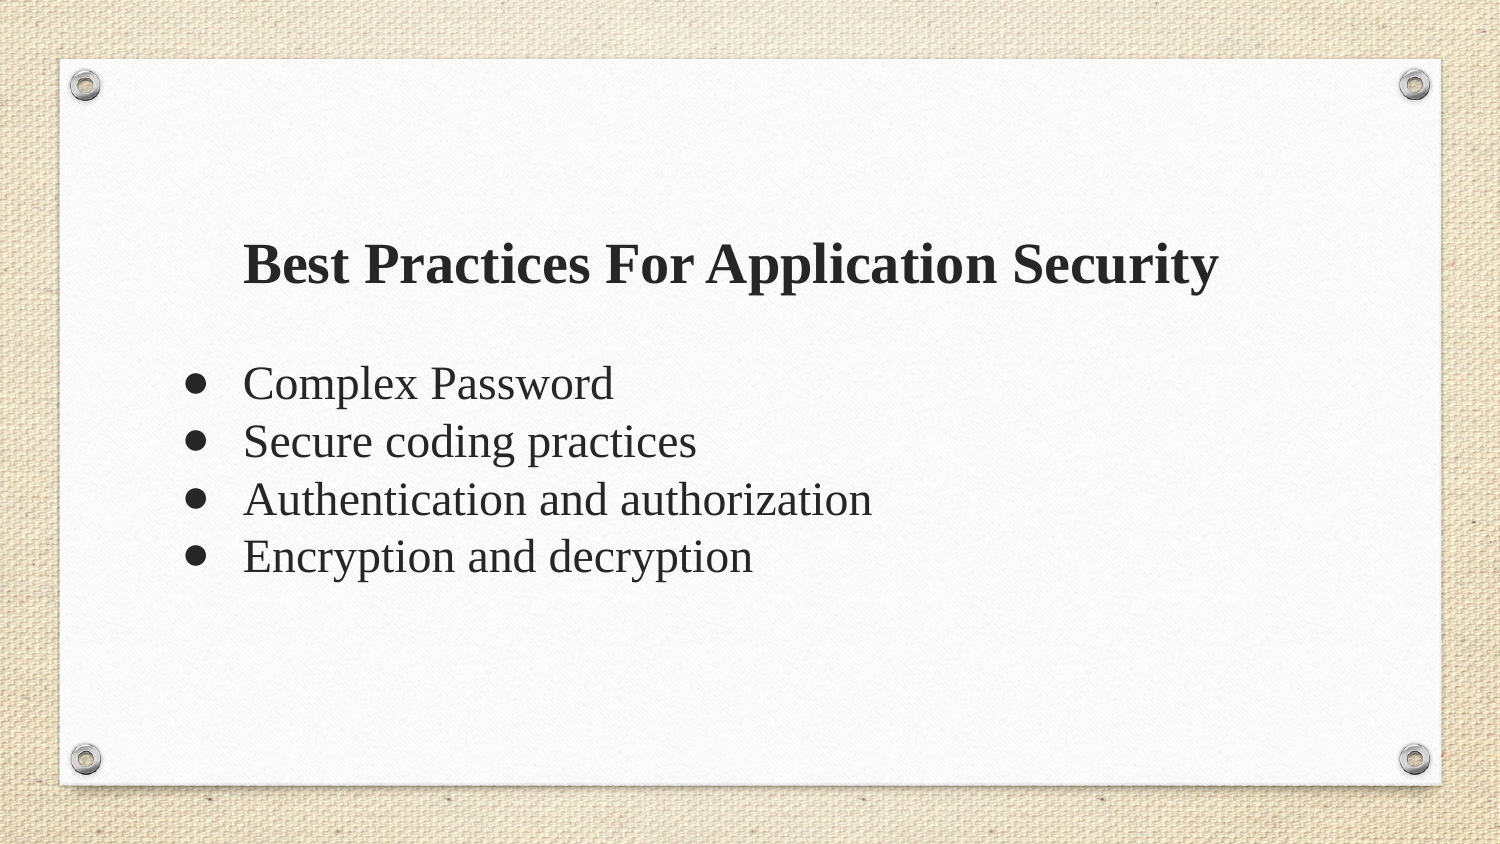

Best Practices For Application Security

Complex Password
Secure coding practices
Authentication and authorization
Encryption and decryption